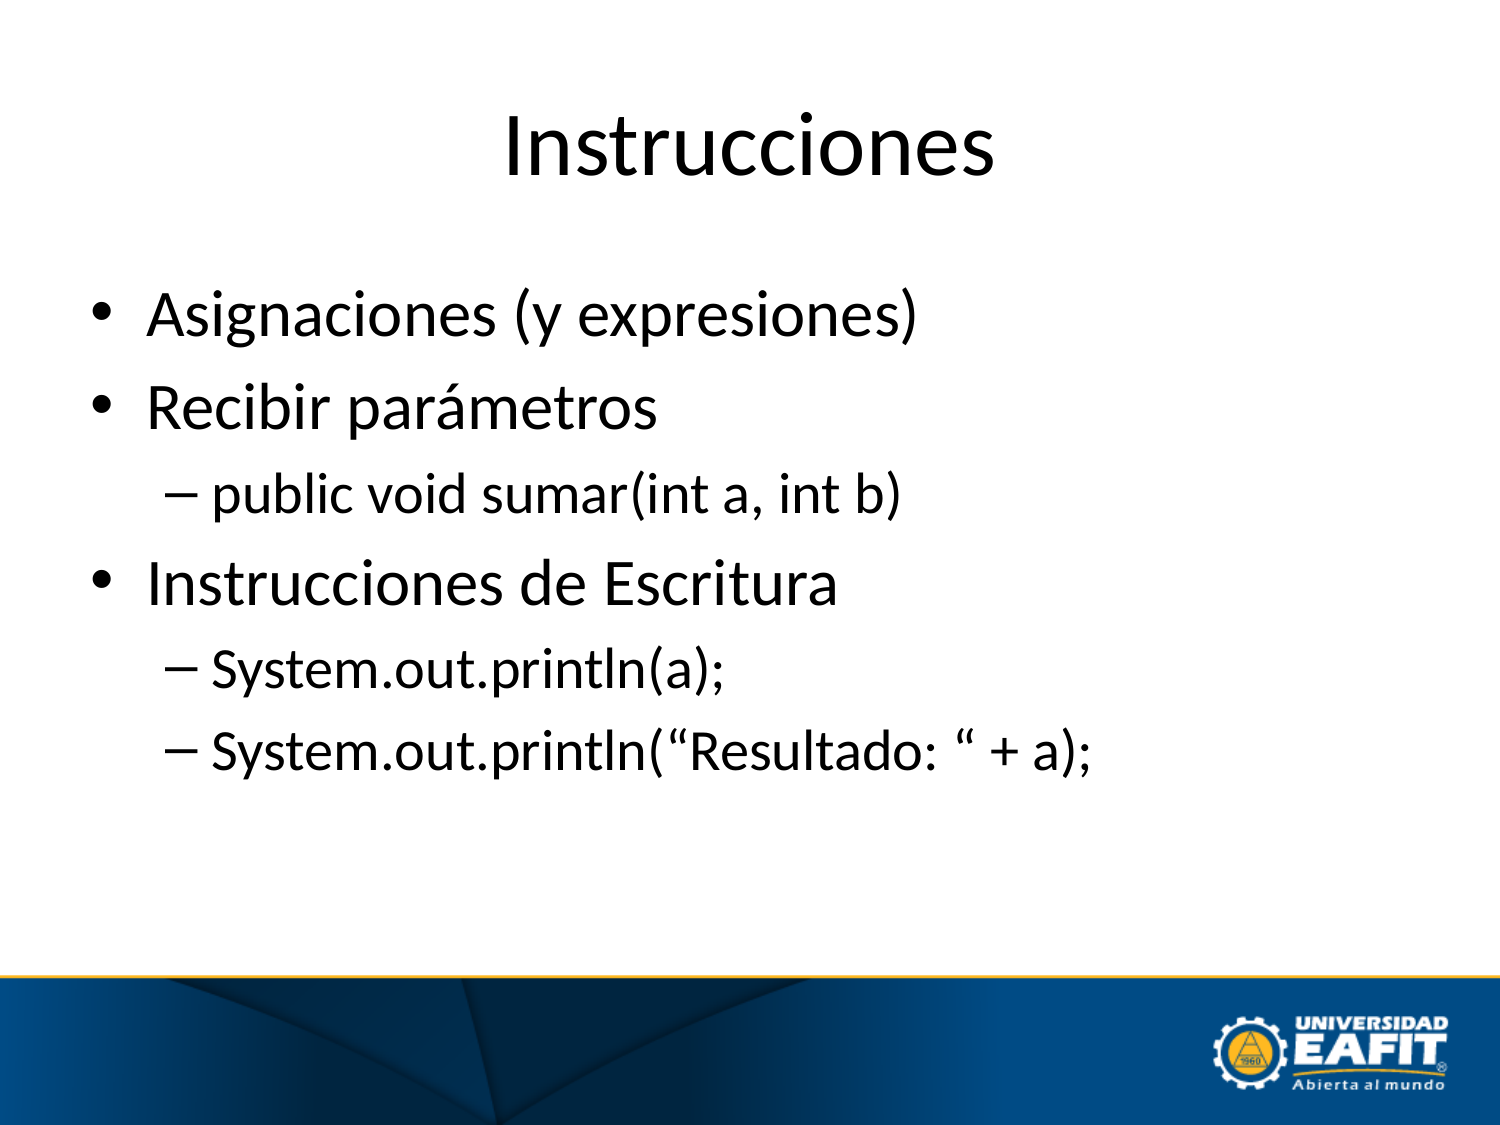

# Instrucciones
Asignaciones (y expresiones)
Recibir parámetros
public void sumar(int a, int b)
Instrucciones de Escritura
System.out.println(a);
System.out.println(“Resultado: “ + a);